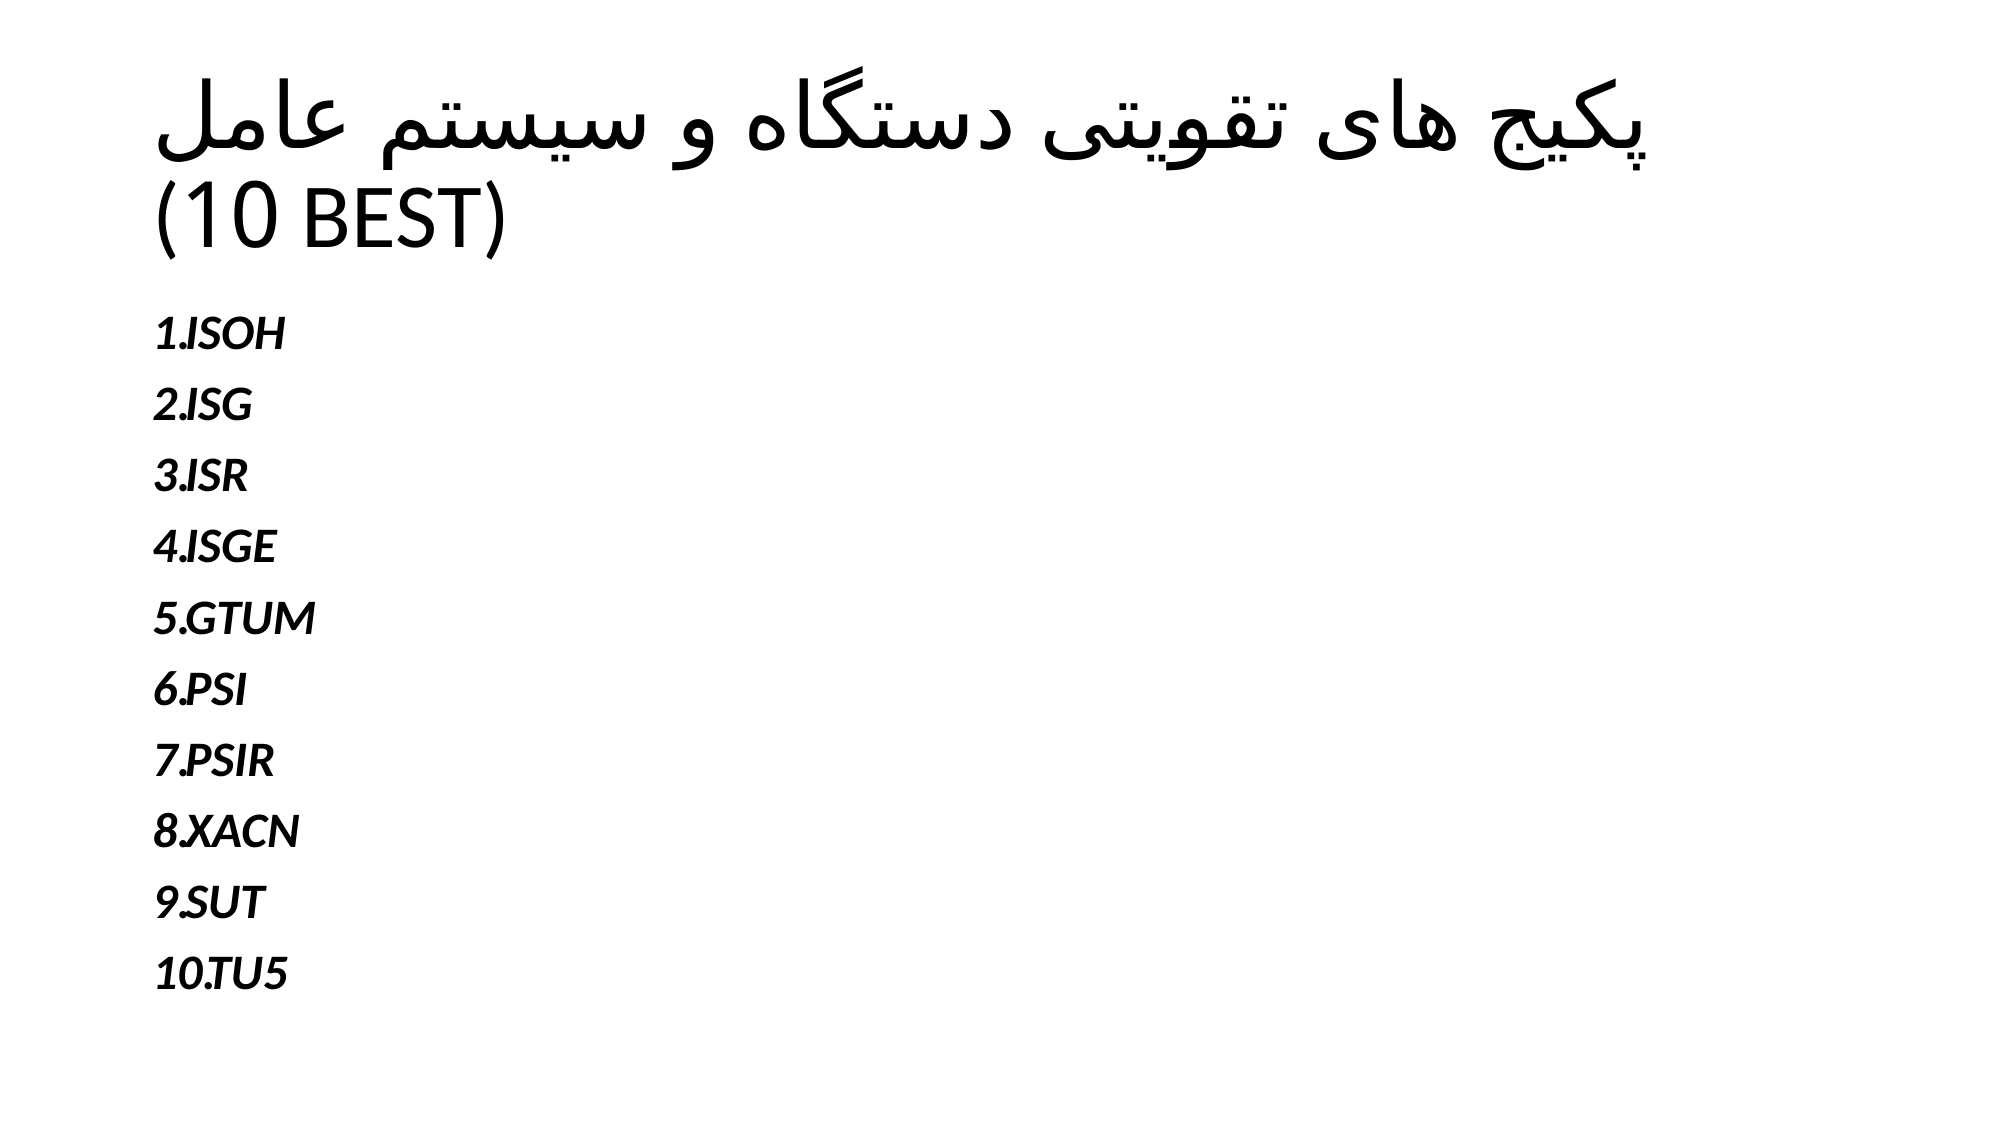

# پکیج های تقویتی دستگاه و سیستم عامل (10 BEST)
ISOH
ISG
ISR
ISGE
GTUM
PSI
PSIR
XACN
SUT
TU5